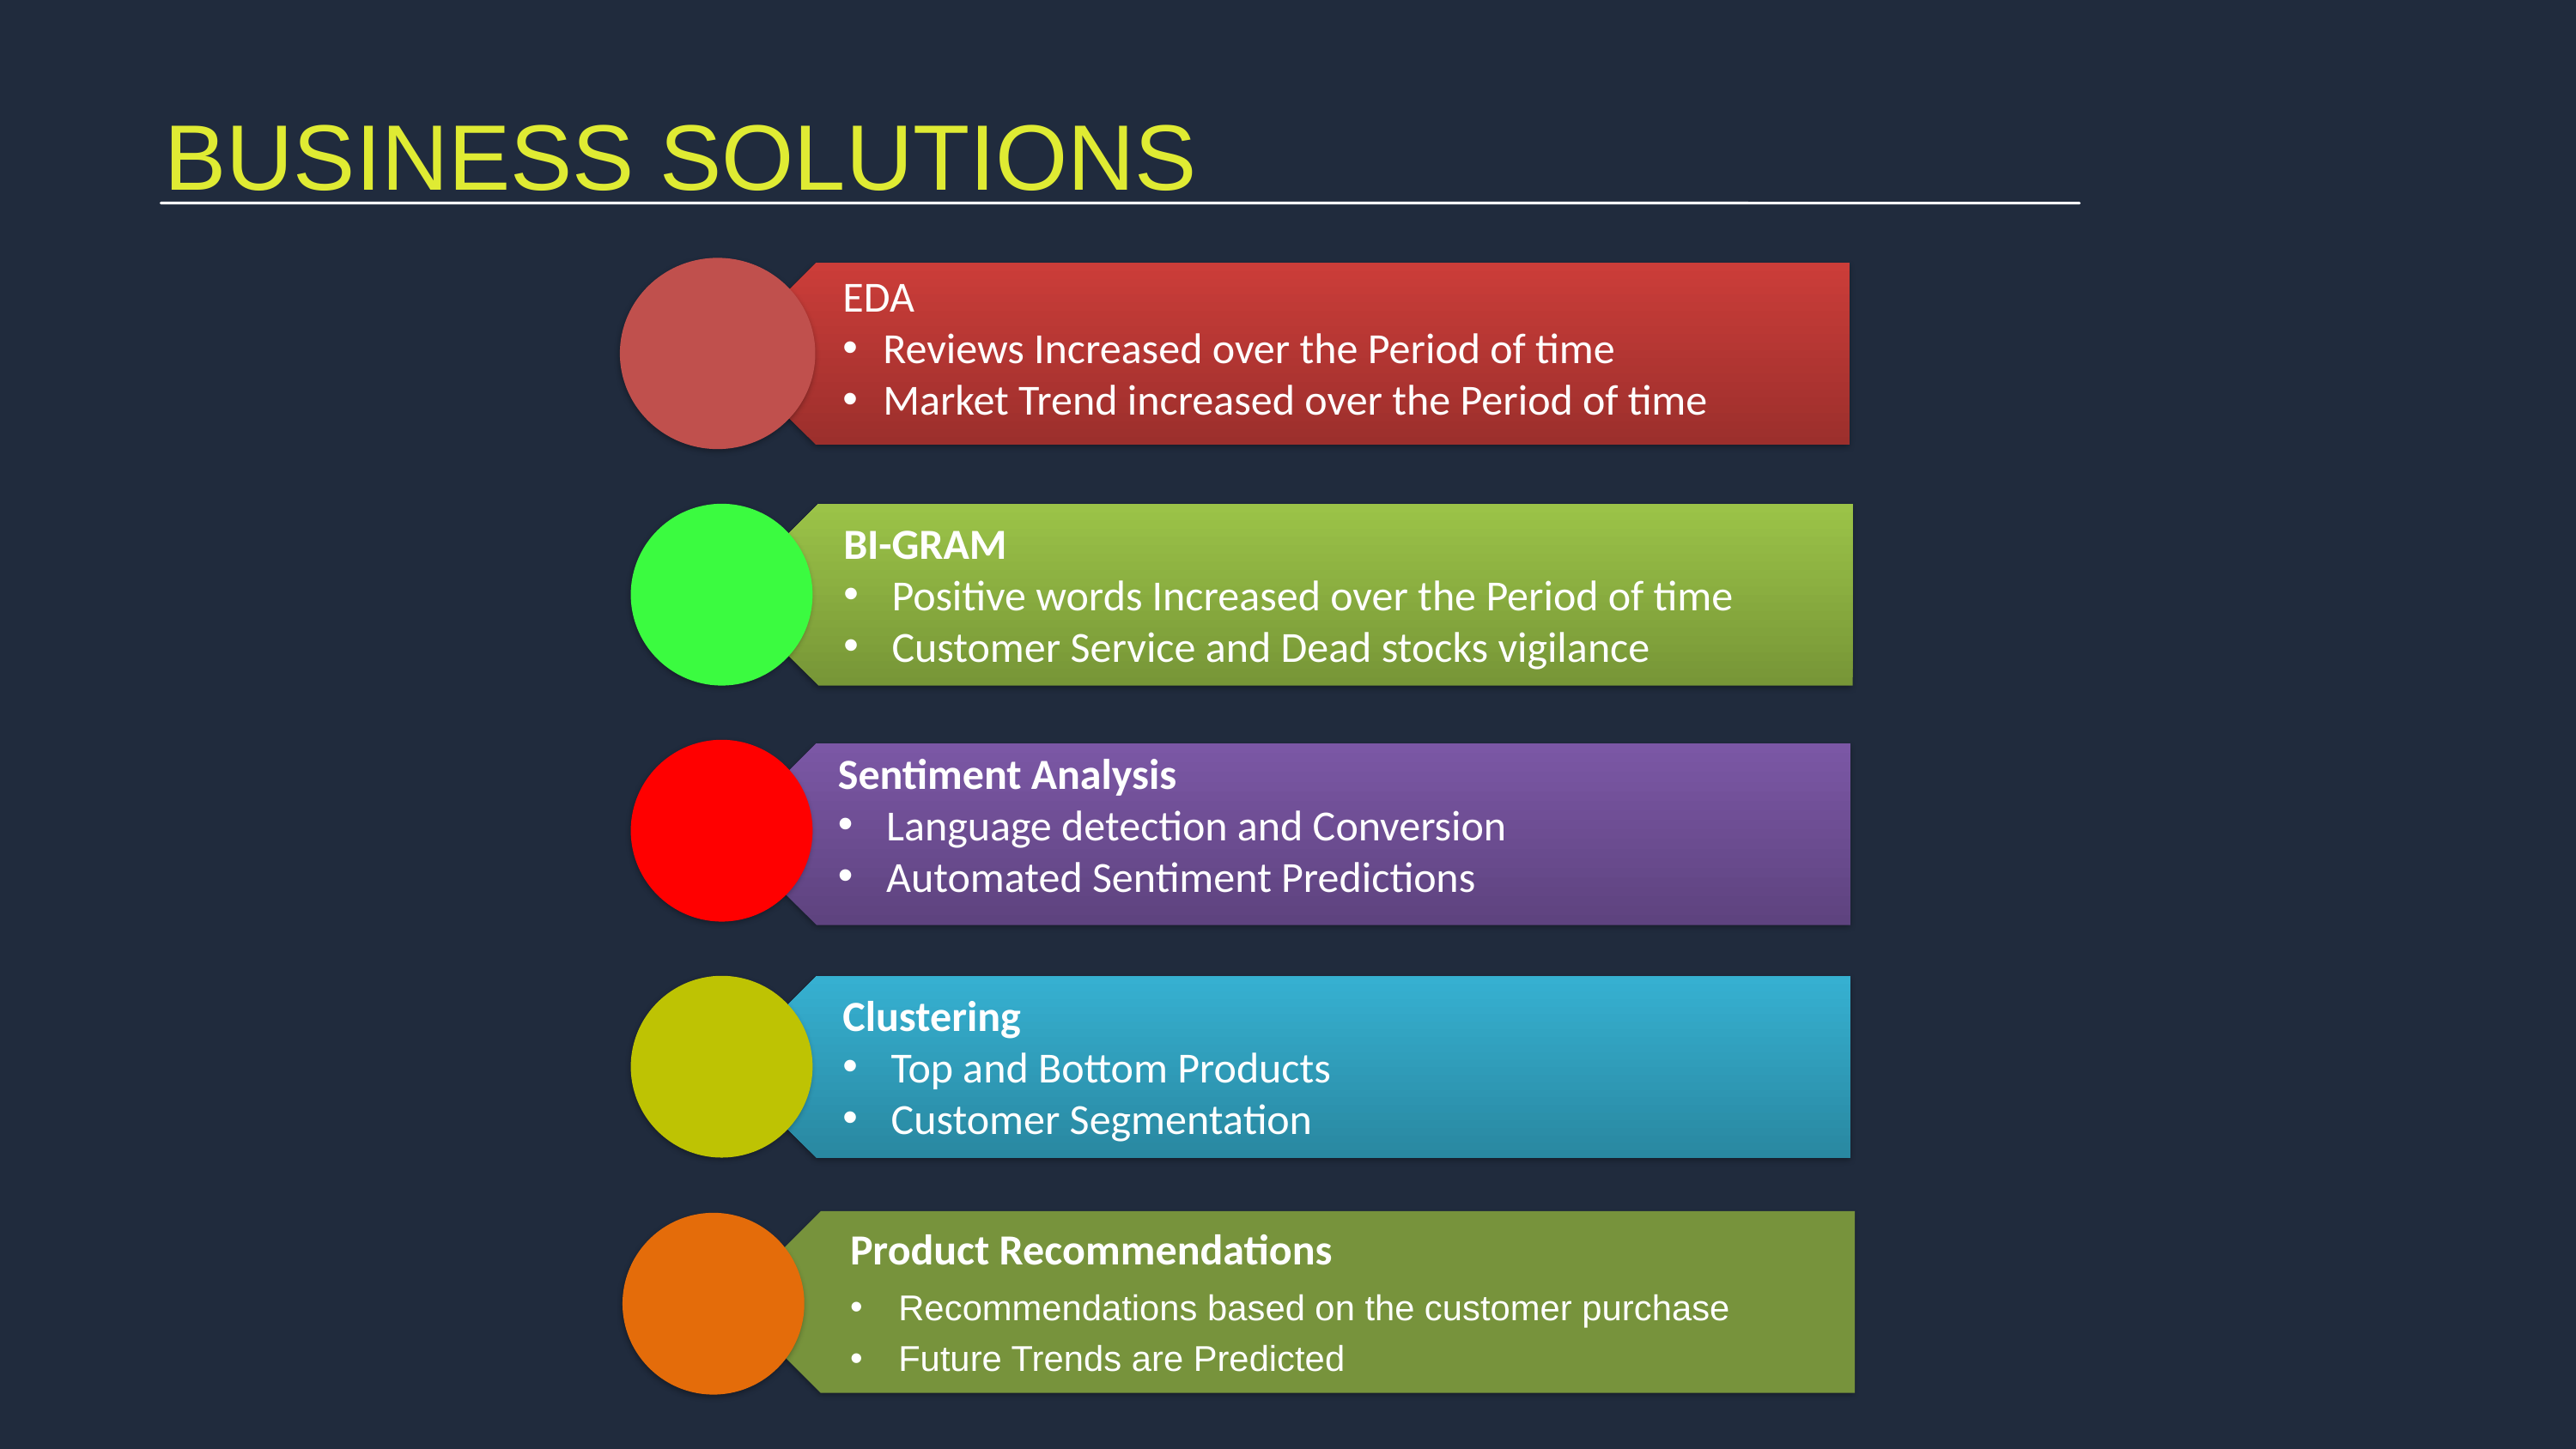

BUSINESS SOLUTIONS

EDA
Reviews Increased over the Period of time
Market Trend increased over the Period of time
BI-GRAM
Positive words Increased over the Period of time
Customer Service and Dead stocks vigilance
Sentiment Analysis
Language detection and Conversion
Automated Sentiment Predictions

Clustering
Top and Bottom Products
Customer Segmentation

Product Recommendations
Recommendations based on the customer purchase
Future Trends are Predicted